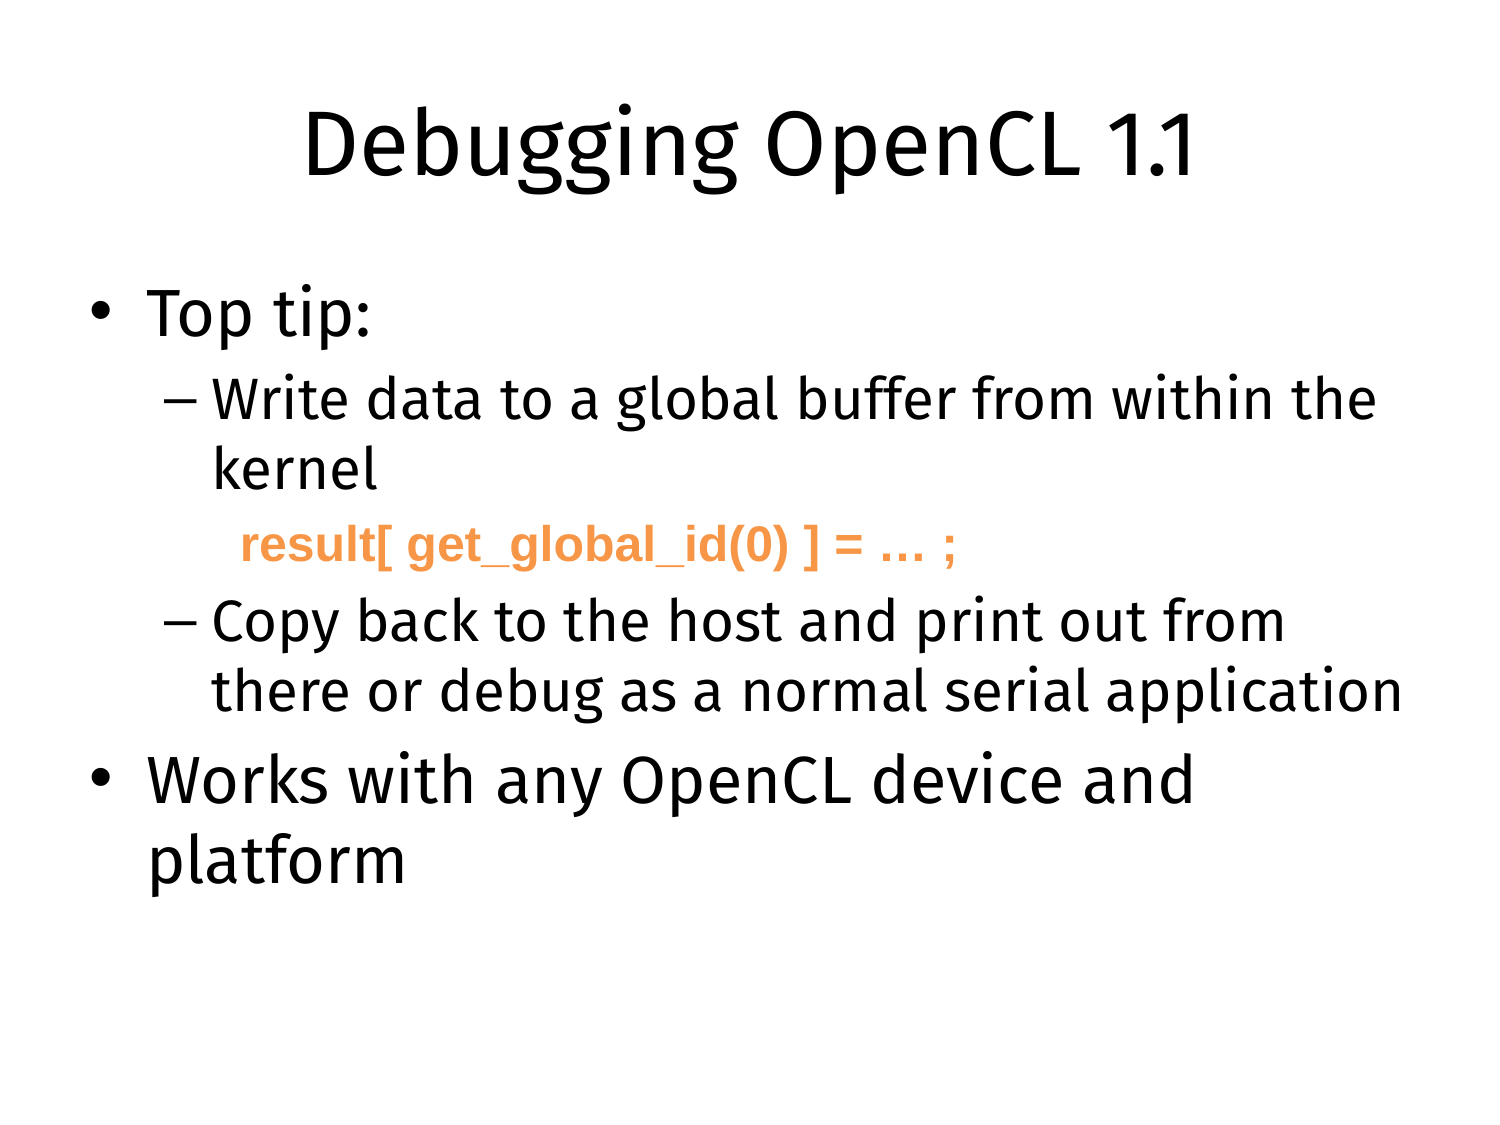

Debugging OpenCL 1.1
Top tip:
Write data to a global buffer from within the kernel
result[ get_global_id(0) ] = … ;
Copy back to the host and print out from there or debug as a normal serial application
Works with any OpenCL device and platform